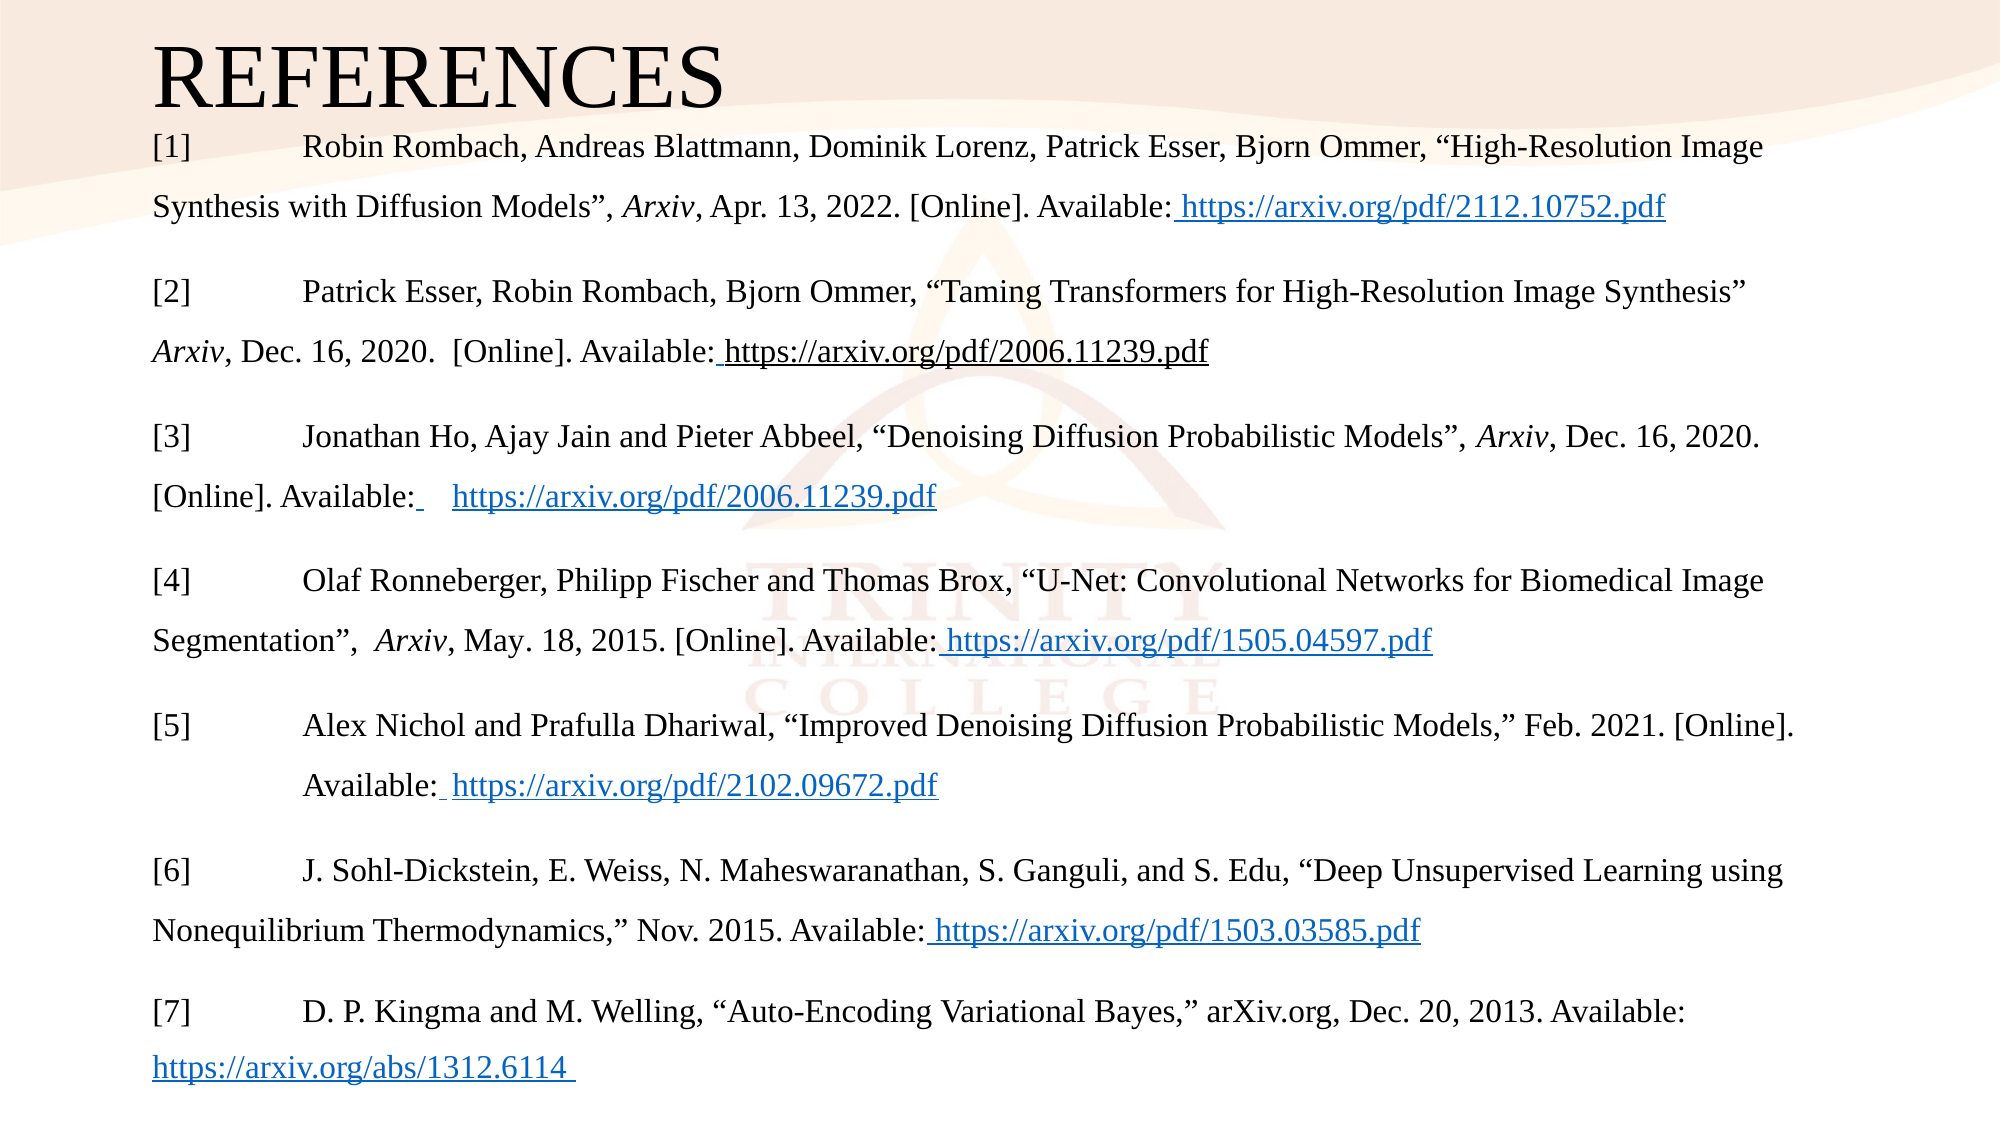

# REFERENCES
[1] 	Robin Rombach, Andreas Blattmann, Dominik Lorenz, Patrick Esser, Bjorn Ommer, “High-Resolution Image 	Synthesis with Diffusion Models”, Arxiv, Apr. 13, 2022. [Online]. Available: https://arxiv.org/pdf/2112.10752.pdf
[2]   	Patrick Esser, Robin Rombach, Bjorn Ommer, “Taming Transformers for High-Resolution Image Synthesis” 	Arxiv, Dec. 16, 2020. 	[Online]. Available: https://arxiv.org/pdf/2006.11239.pdf
[3]   	Jonathan Ho, Ajay Jain and Pieter Abbeel, “Denoising Diffusion Probabilistic Models”, Arxiv, Dec. 16, 2020. 	[Online]. Available: 	https://arxiv.org/pdf/2006.11239.pdf
[4]    	Olaf Ronneberger, Philipp Fischer and Thomas Brox, “U-Net: Convolutional Networks for Biomedical Image 	Segmentation”,  Arxiv, May. 18, 2015. [Online]. Available: https://arxiv.org/pdf/1505.04597.pdf
[5]    	Alex Nichol and Prafulla Dhariwal, “Improved Denoising Diffusion Probabilistic Models,” Feb. 2021. [Online]. 	Available: 	https://arxiv.org/pdf/2102.09672.pdf
[6]    	J. Sohl-Dickstein, E. Weiss, N. Maheswaranathan, S. Ganguli, and S. Edu, “Deep Unsupervised Learning using 	Nonequilibrium Thermodynamics,” Nov. 2015. Available: https://arxiv.org/pdf/1503.03585.pdf
[7]     	D. P. Kingma and M. Welling, “Auto-Encoding Variational Bayes,” arXiv.org, Dec. 20, 2013. Available: 	https://arxiv.org/abs/1312.6114